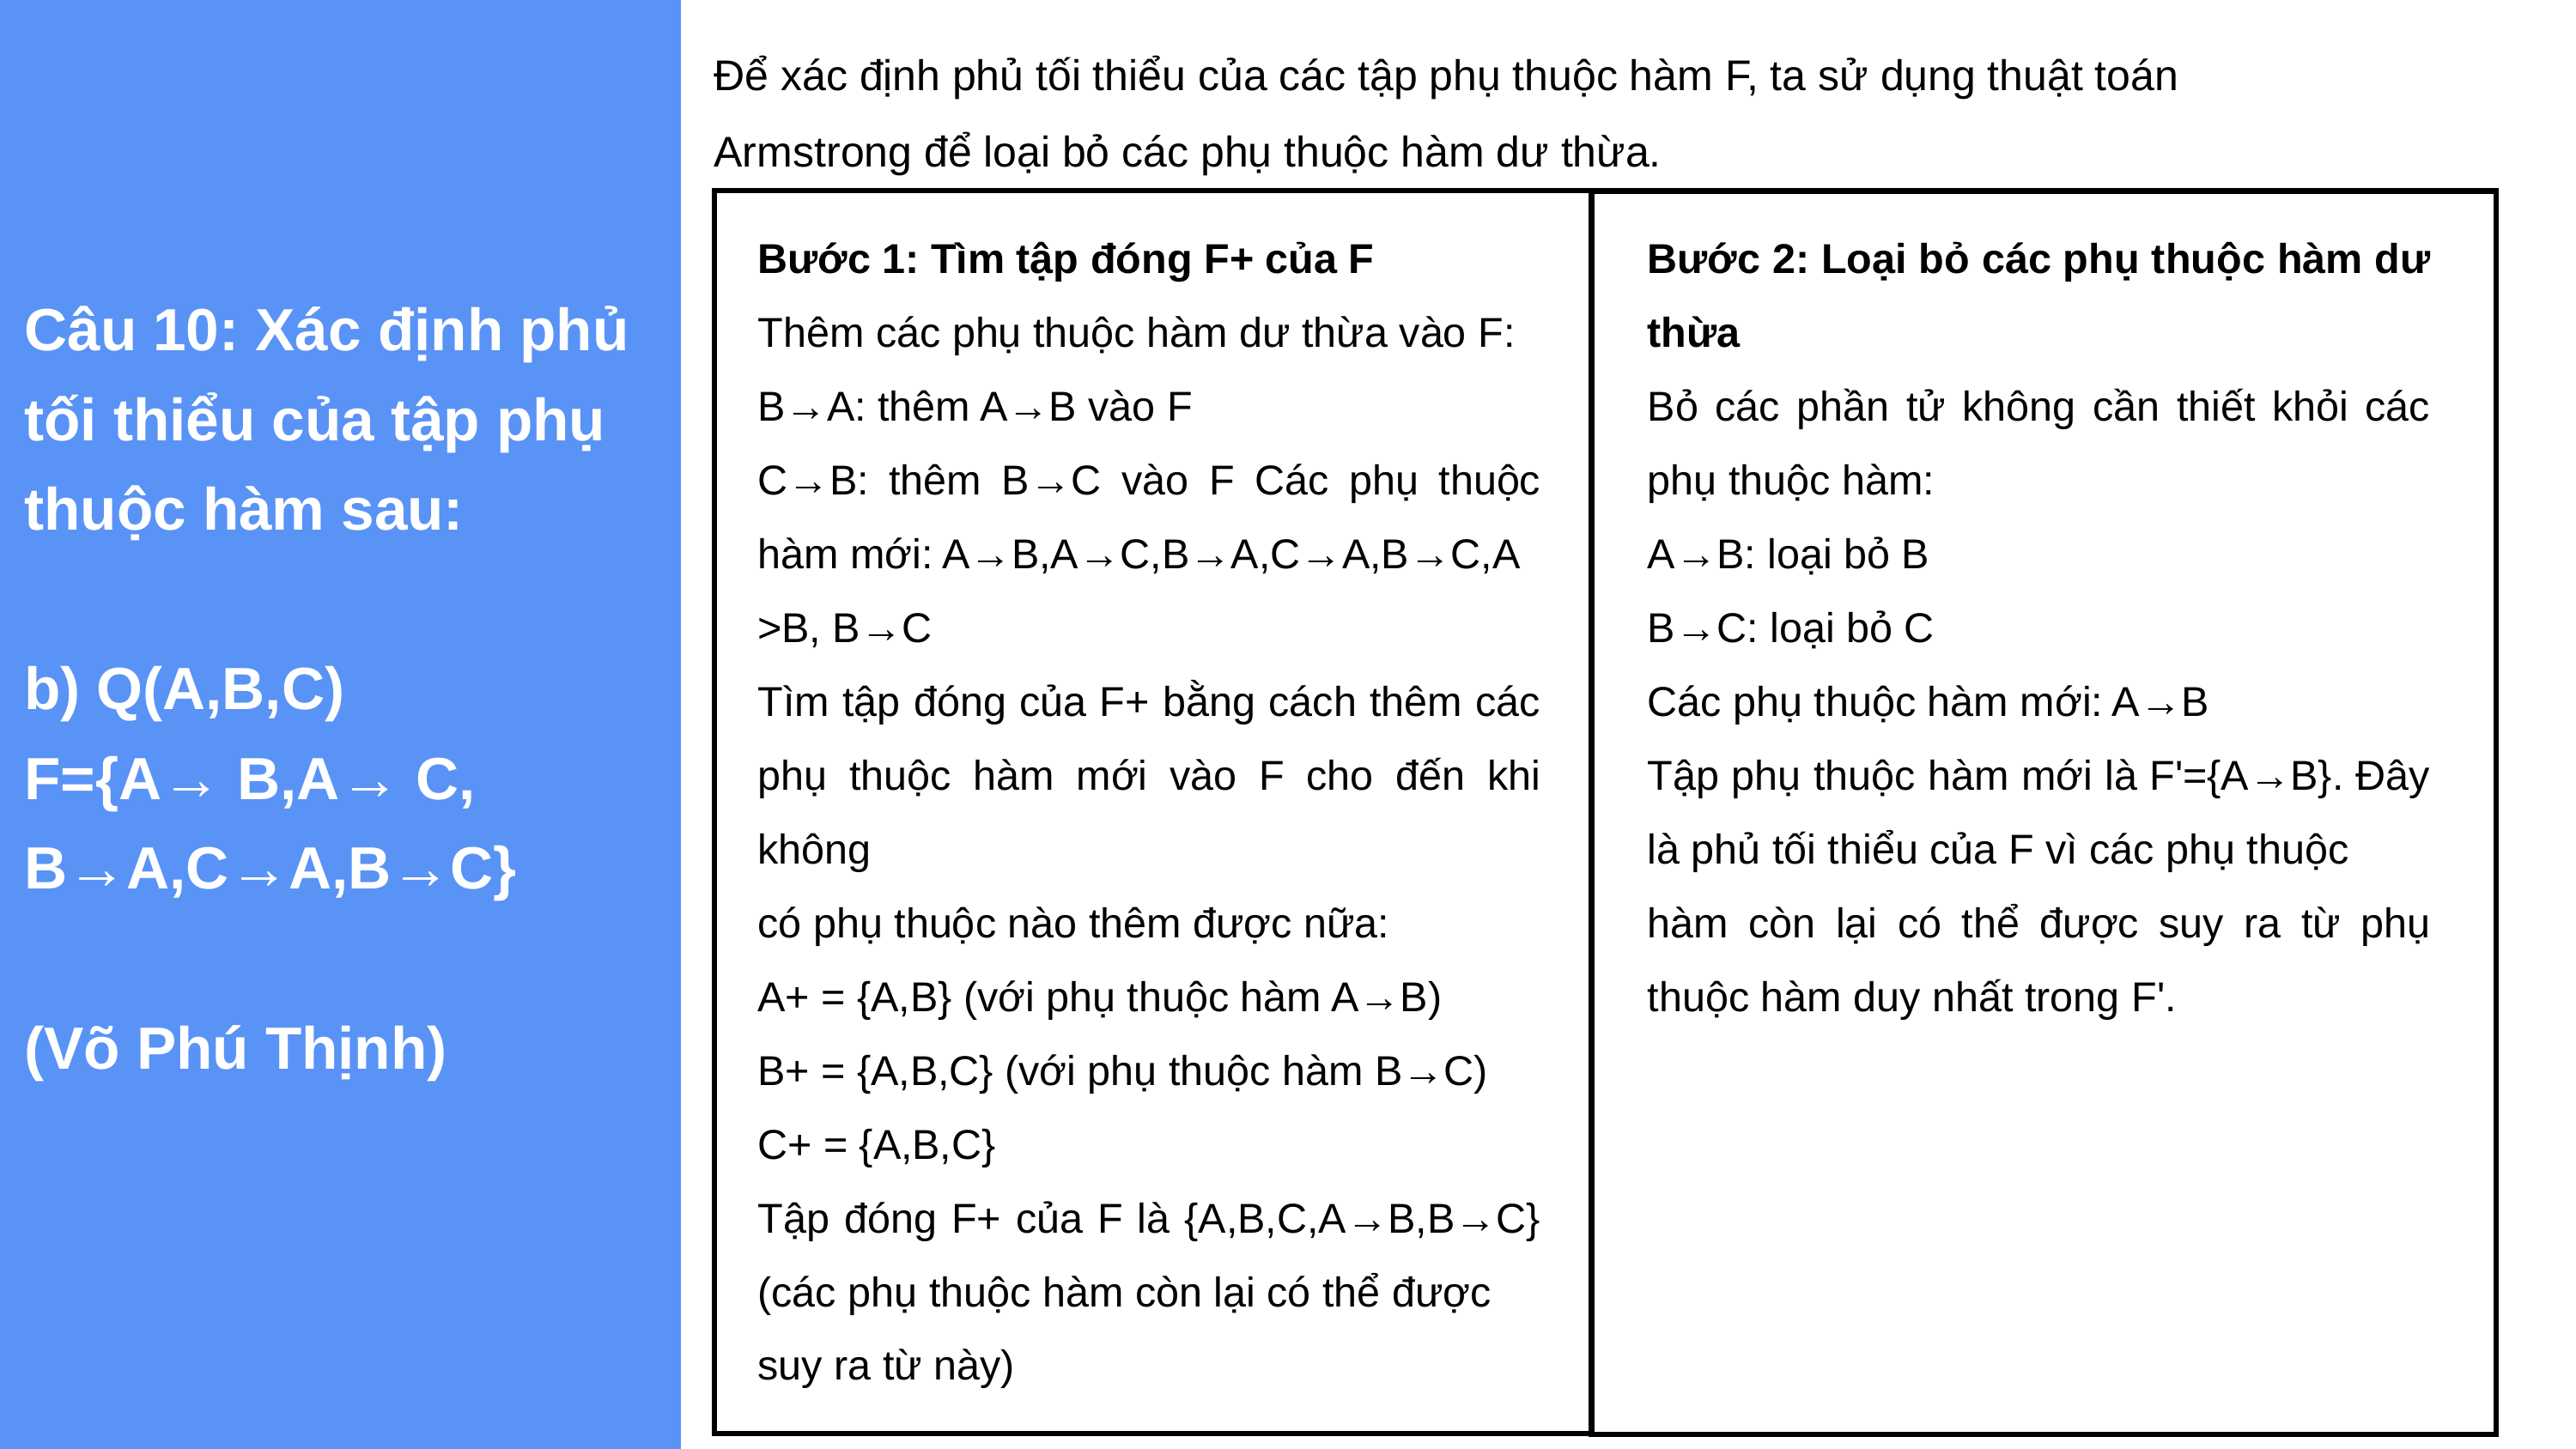

Để xác định phủ tối thiểu của các tập phụ thuộc hàm F, ta sử dụng thuật toán
Armstrong để loại bỏ các phụ thuộc hàm dư thừa.

Bước 1: Tìm tập đóng F+ của F
Thêm các phụ thuộc hàm dư thừa vào F:
B→A: thêm A→B vào F
C→B: thêm B→C vào F Các phụ thuộc hàm mới: A→B,A→C,B→A,C→A,B→C,A
>B, B→C
Tìm tập đóng của F+ bằng cách thêm các phụ thuộc hàm mới vào F cho đến khi không
có phụ thuộc nào thêm được nữa:
A+ = {A,B} (với phụ thuộc hàm A→B)
B+ = {A,B,C} (với phụ thuộc hàm B→C)
C+ = {A,B,C}
Tập đóng F+ của F là {A,B,C,A→B,B→C} (các phụ thuộc hàm còn lại có thể được
suy ra từ này)

Bước 2: Loại bỏ các phụ thuộc hàm dư thừa
Bỏ các phần tử không cần thiết khỏi các phụ thuộc hàm:
A→B: loại bỏ B
B→C: loại bỏ C
Các phụ thuộc hàm mới: A→B
Tập phụ thuộc hàm mới là F'={A→B}. Đây là phủ tối thiểu của F vì các phụ thuộc
hàm còn lại có thể được suy ra từ phụ thuộc hàm duy nhất trong F'.

Câu 10: Xác định phủ tối thiểu của tập phụ thuộc hàm sau:

b) Q(A,B,C)
F={A→ B,A→ C, B→A,C→A,B→C}

(Võ Phú Thịnh)